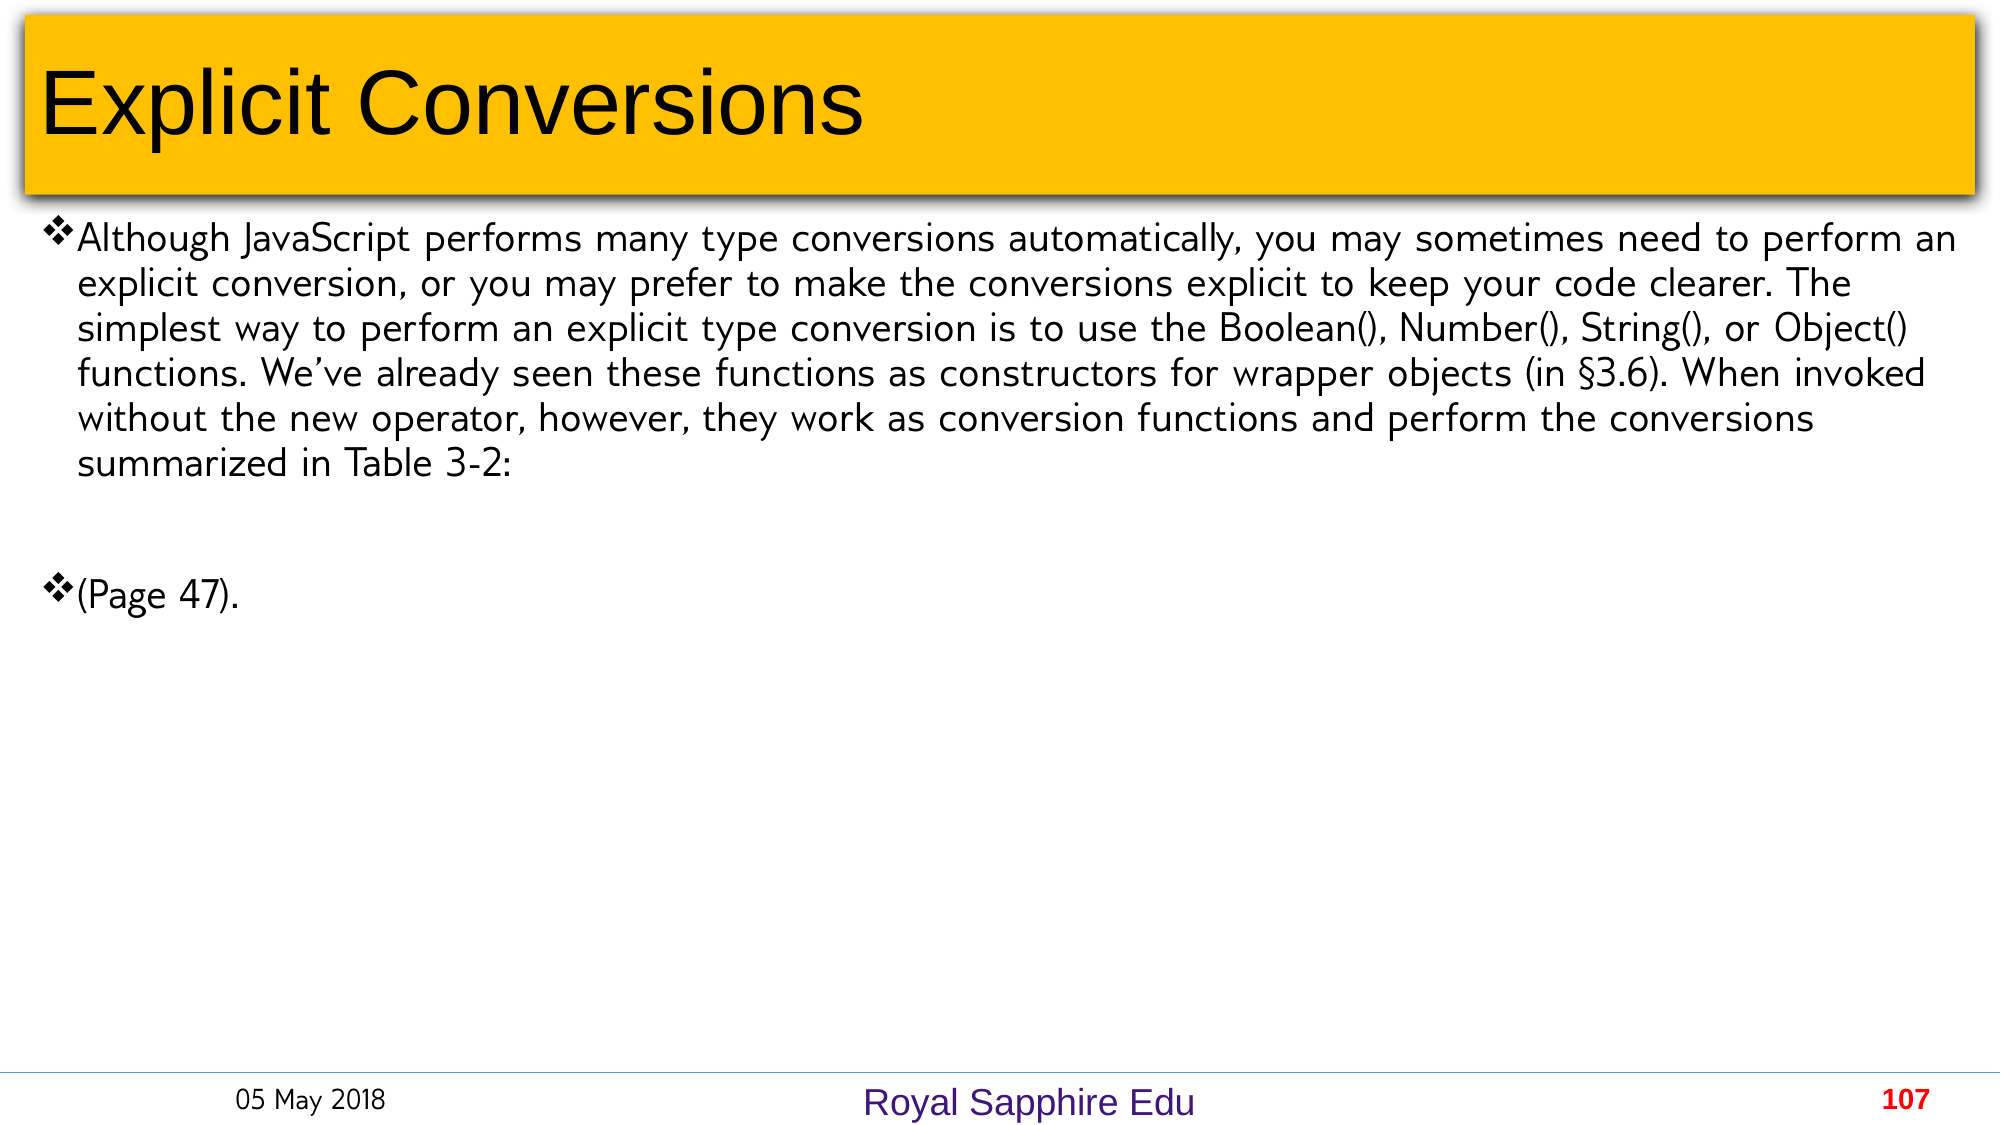

# Explicit Conversions
Although JavaScript performs many type conversions automatically, you may sometimes need to perform an explicit conversion, or you may prefer to make the conversions explicit to keep your code clearer. The simplest way to perform an explicit type conversion is to use the Boolean(), Number(), String(), or Object() functions. We’ve already seen these functions as constructors for wrapper objects (in §3.6). When invoked without the new operator, however, they work as conversion functions and perform the conversions summarized in Table 3-2:

(Page 47).
05 May 2018
107